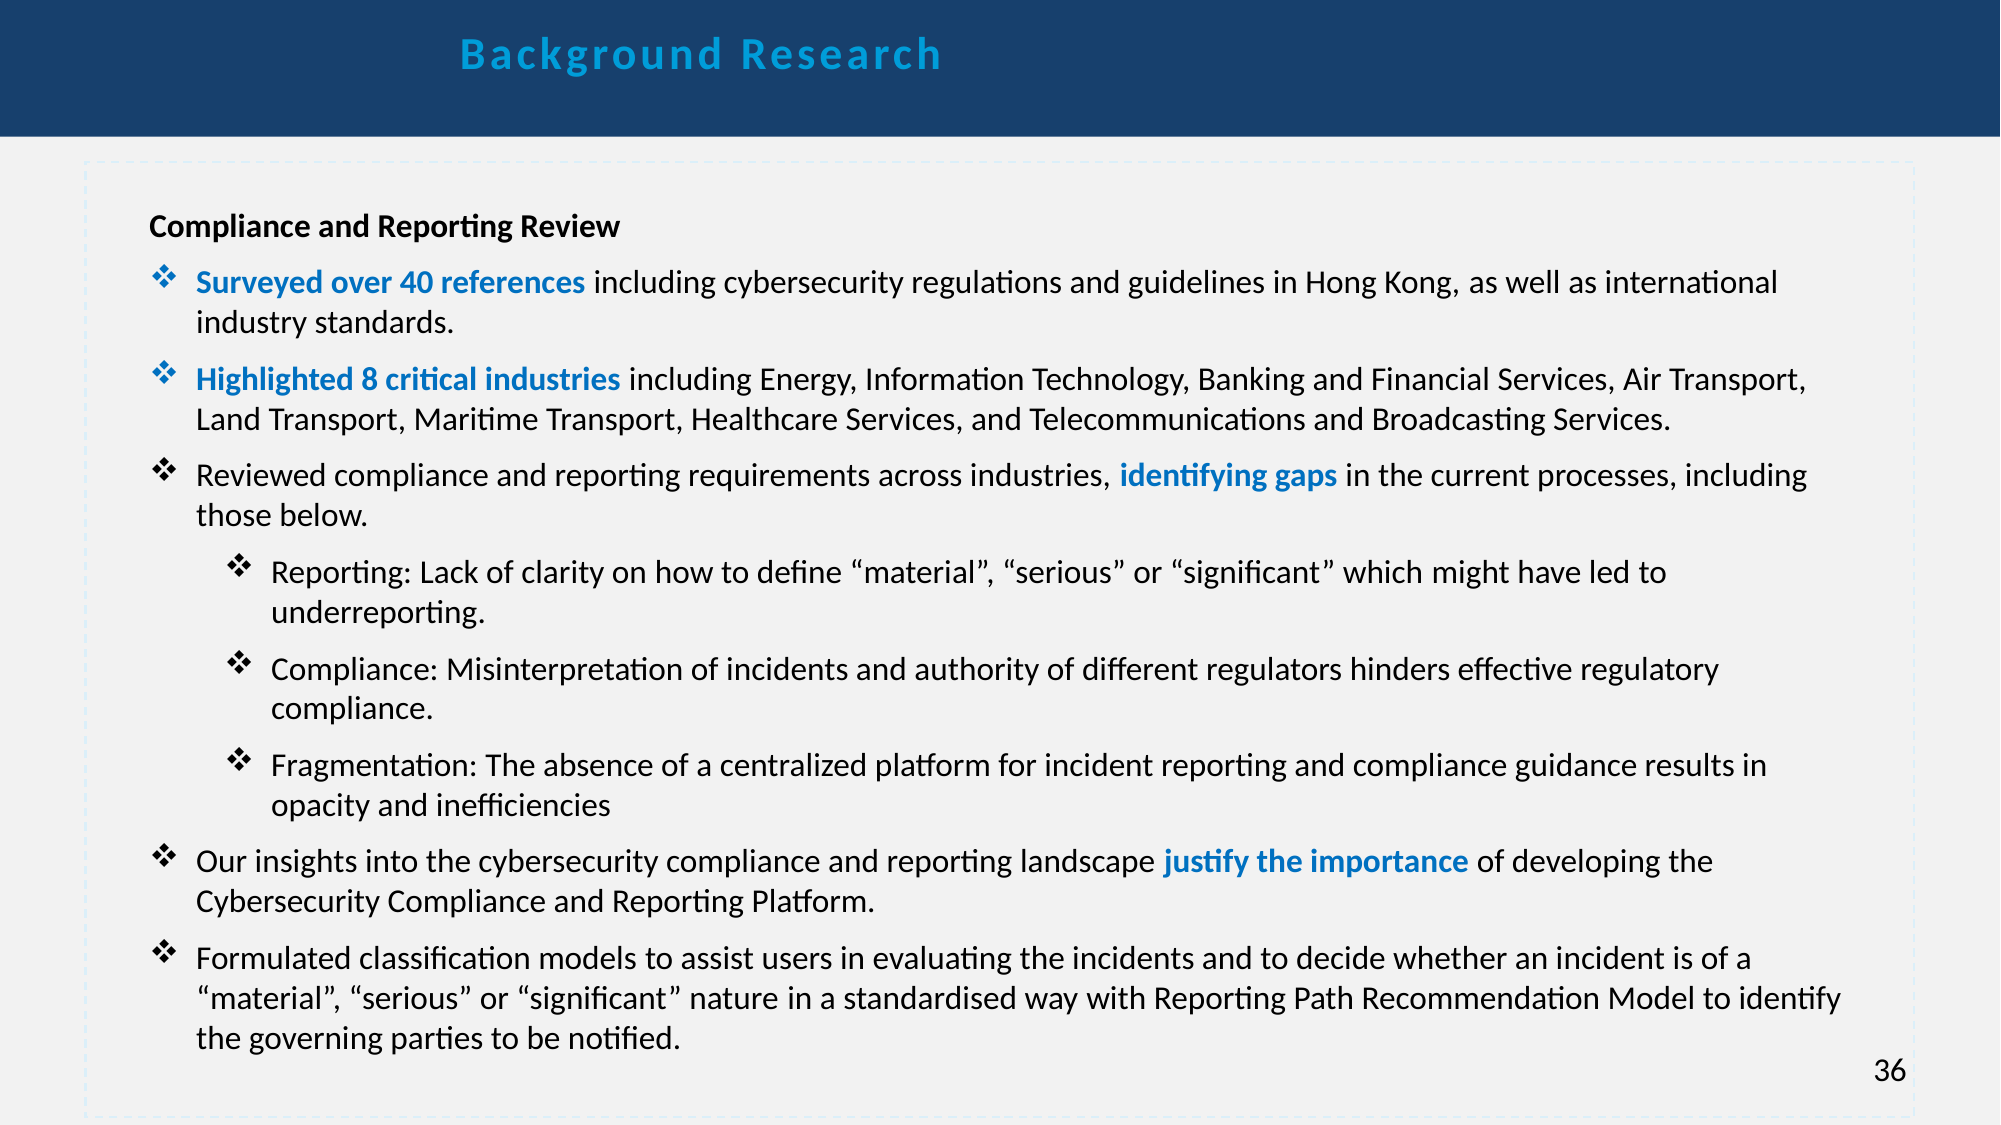

# Background Research

Compliance and Reporting Review
Surveyed over 40 references including cybersecurity regulations and guidelines in Hong Kong, as well as international industry standards.
Highlighted 8 critical industries including Energy, Information Technology, Banking and Financial Services, Air Transport, Land Transport, Maritime Transport, Healthcare Services, and Telecommunications and Broadcasting Services.
Reviewed compliance and reporting requirements across industries, identifying gaps in the current processes, including those below.
Reporting: Lack of clarity on how to define “material”, “serious” or “significant” which might have led to underreporting.
Compliance: Misinterpretation of incidents and authority of different regulators hinders effective regulatory compliance.
Fragmentation: The absence of a centralized platform for incident reporting and compliance guidance results in opacity and inefficiencies
Our insights into the cybersecurity compliance and reporting landscape justify the importance of developing the Cybersecurity Compliance and Reporting Platform.
Formulated classification models to assist users in evaluating the incidents and to decide whether an incident is of a “material”, “serious” or “significant” nature in a standardised way with Reporting Path Recommendation Model to identify the governing parties to be notified.
36